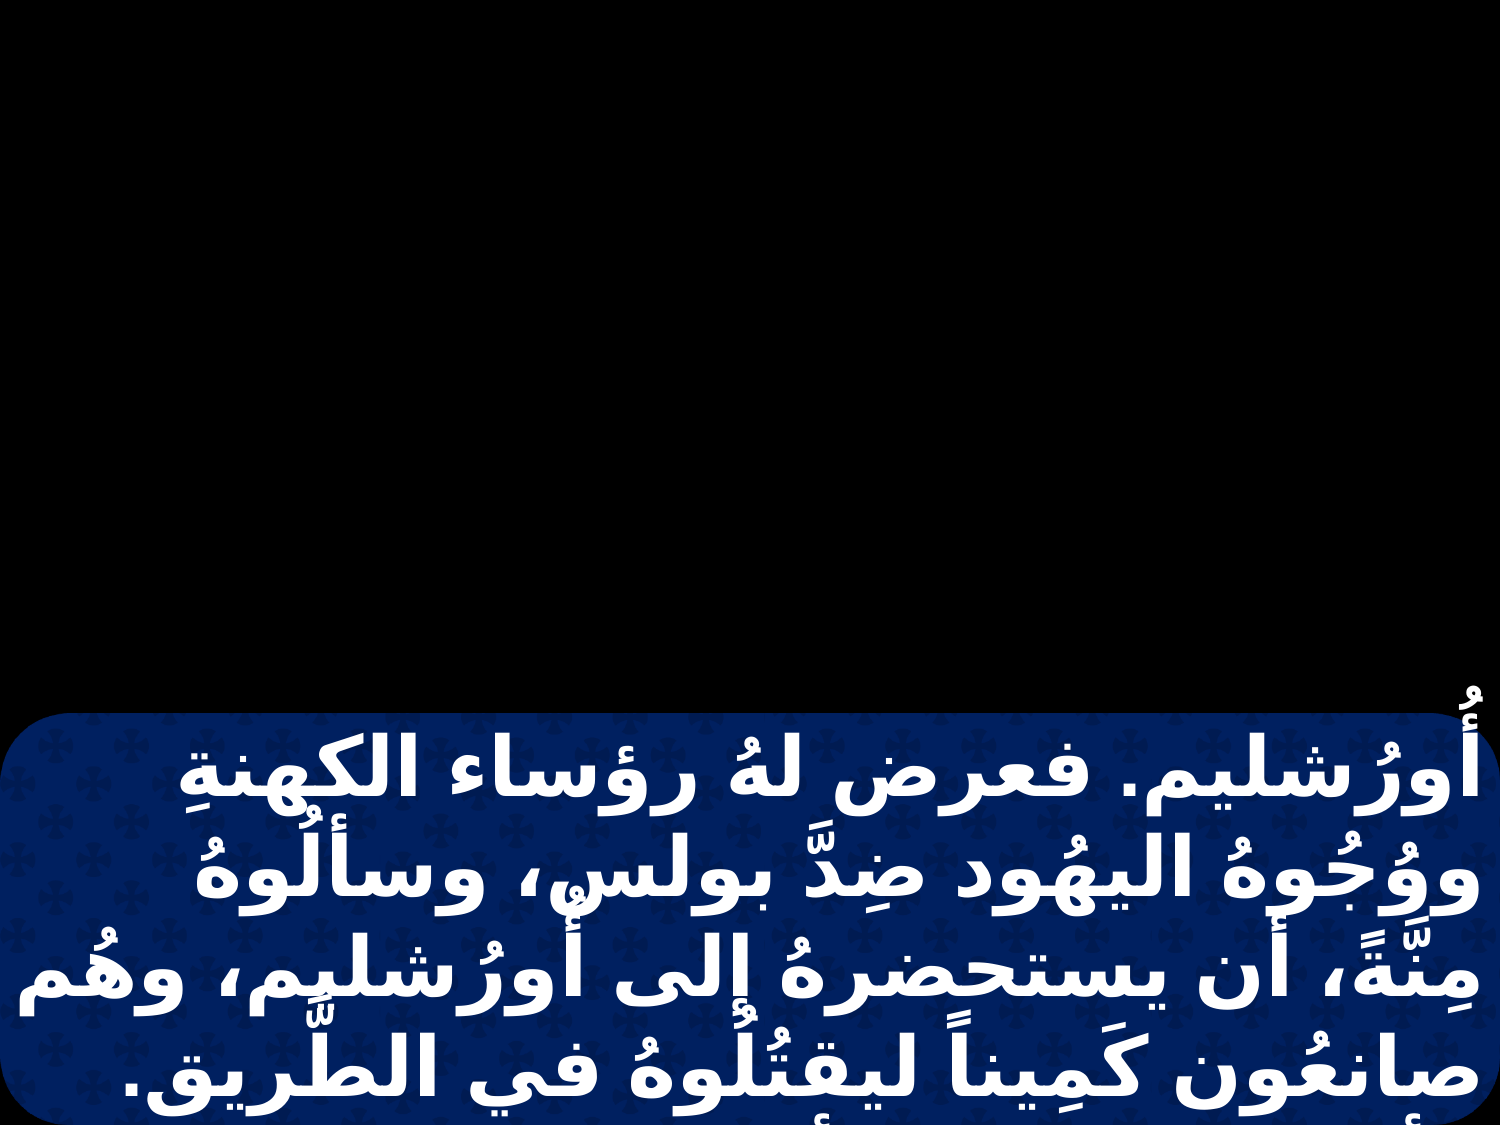

أُورُشليم. فعرض لهُ رؤساء الكهنةِ ووُجُوهُ اليهُود ضِدَّ بولس، وسألُوهُ مِنَّةً، أن يستحضرهُ إلى أُورُشليم، وهُم صانعُون كَمِيناً ليقتُلُوهُ في الطَّريق. فأجاب فستوس أن يُحرس بولس في قيصريَّة، وأنَّهُ هو